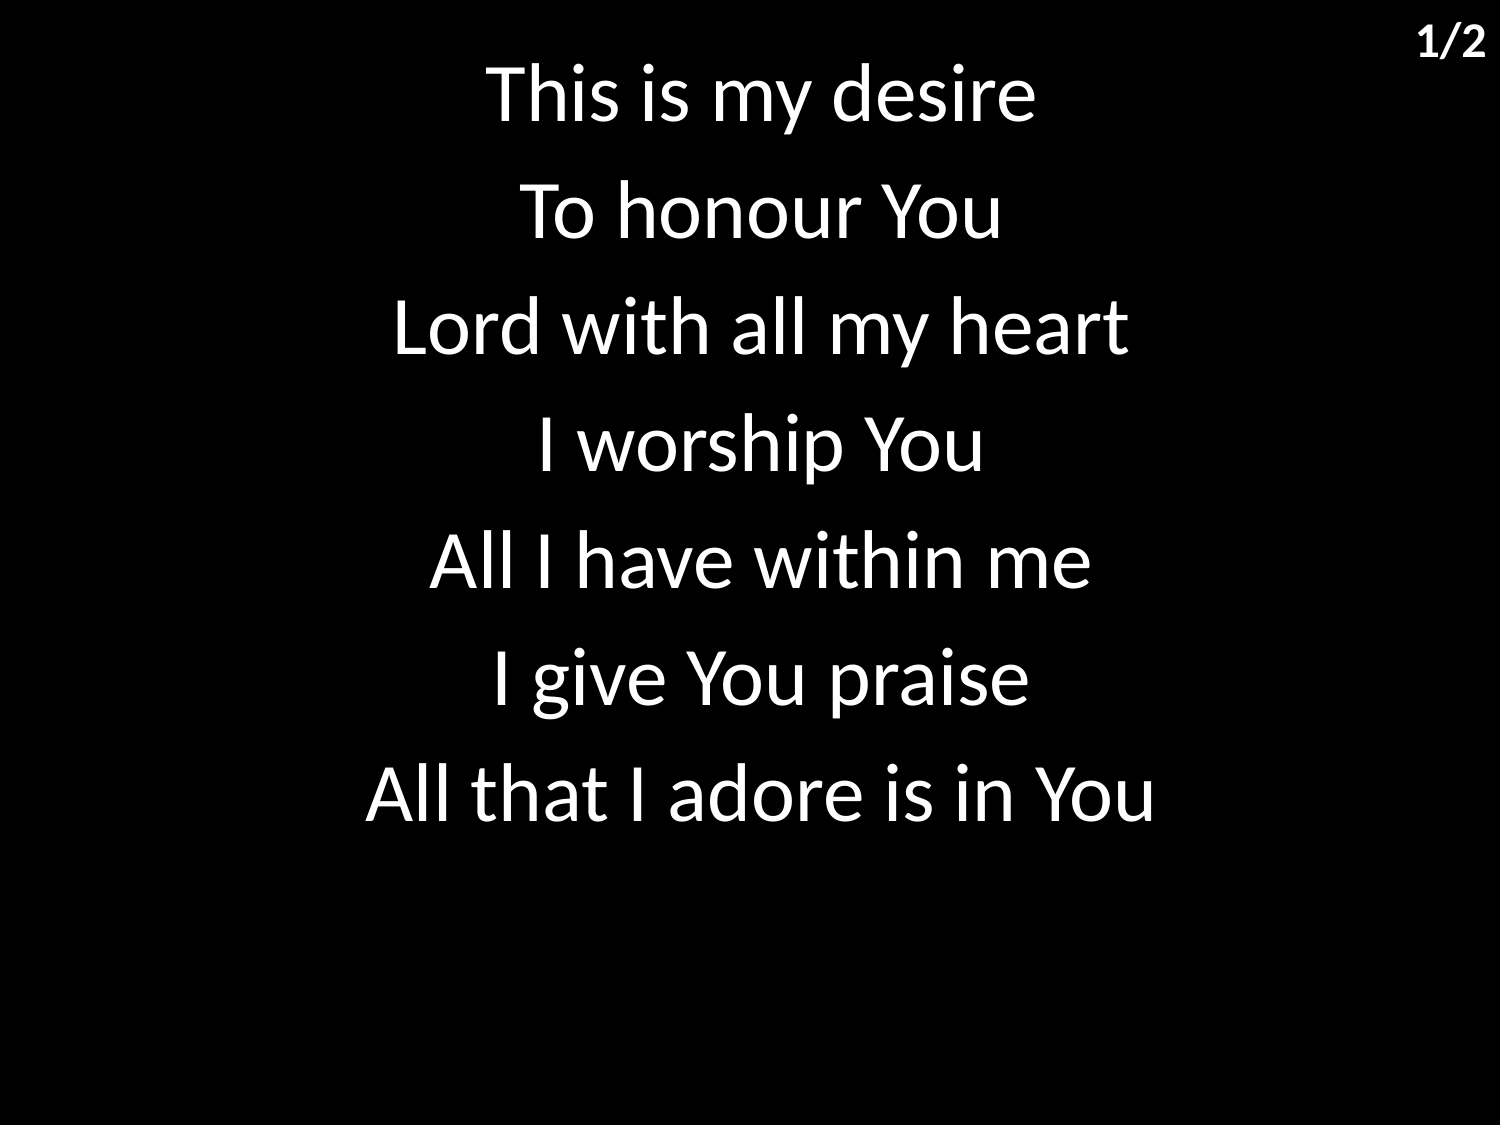

1/2
This is my desire
To honour You
Lord with all my heart
I worship You
All I have within me
I give You praise
All that I adore is in You